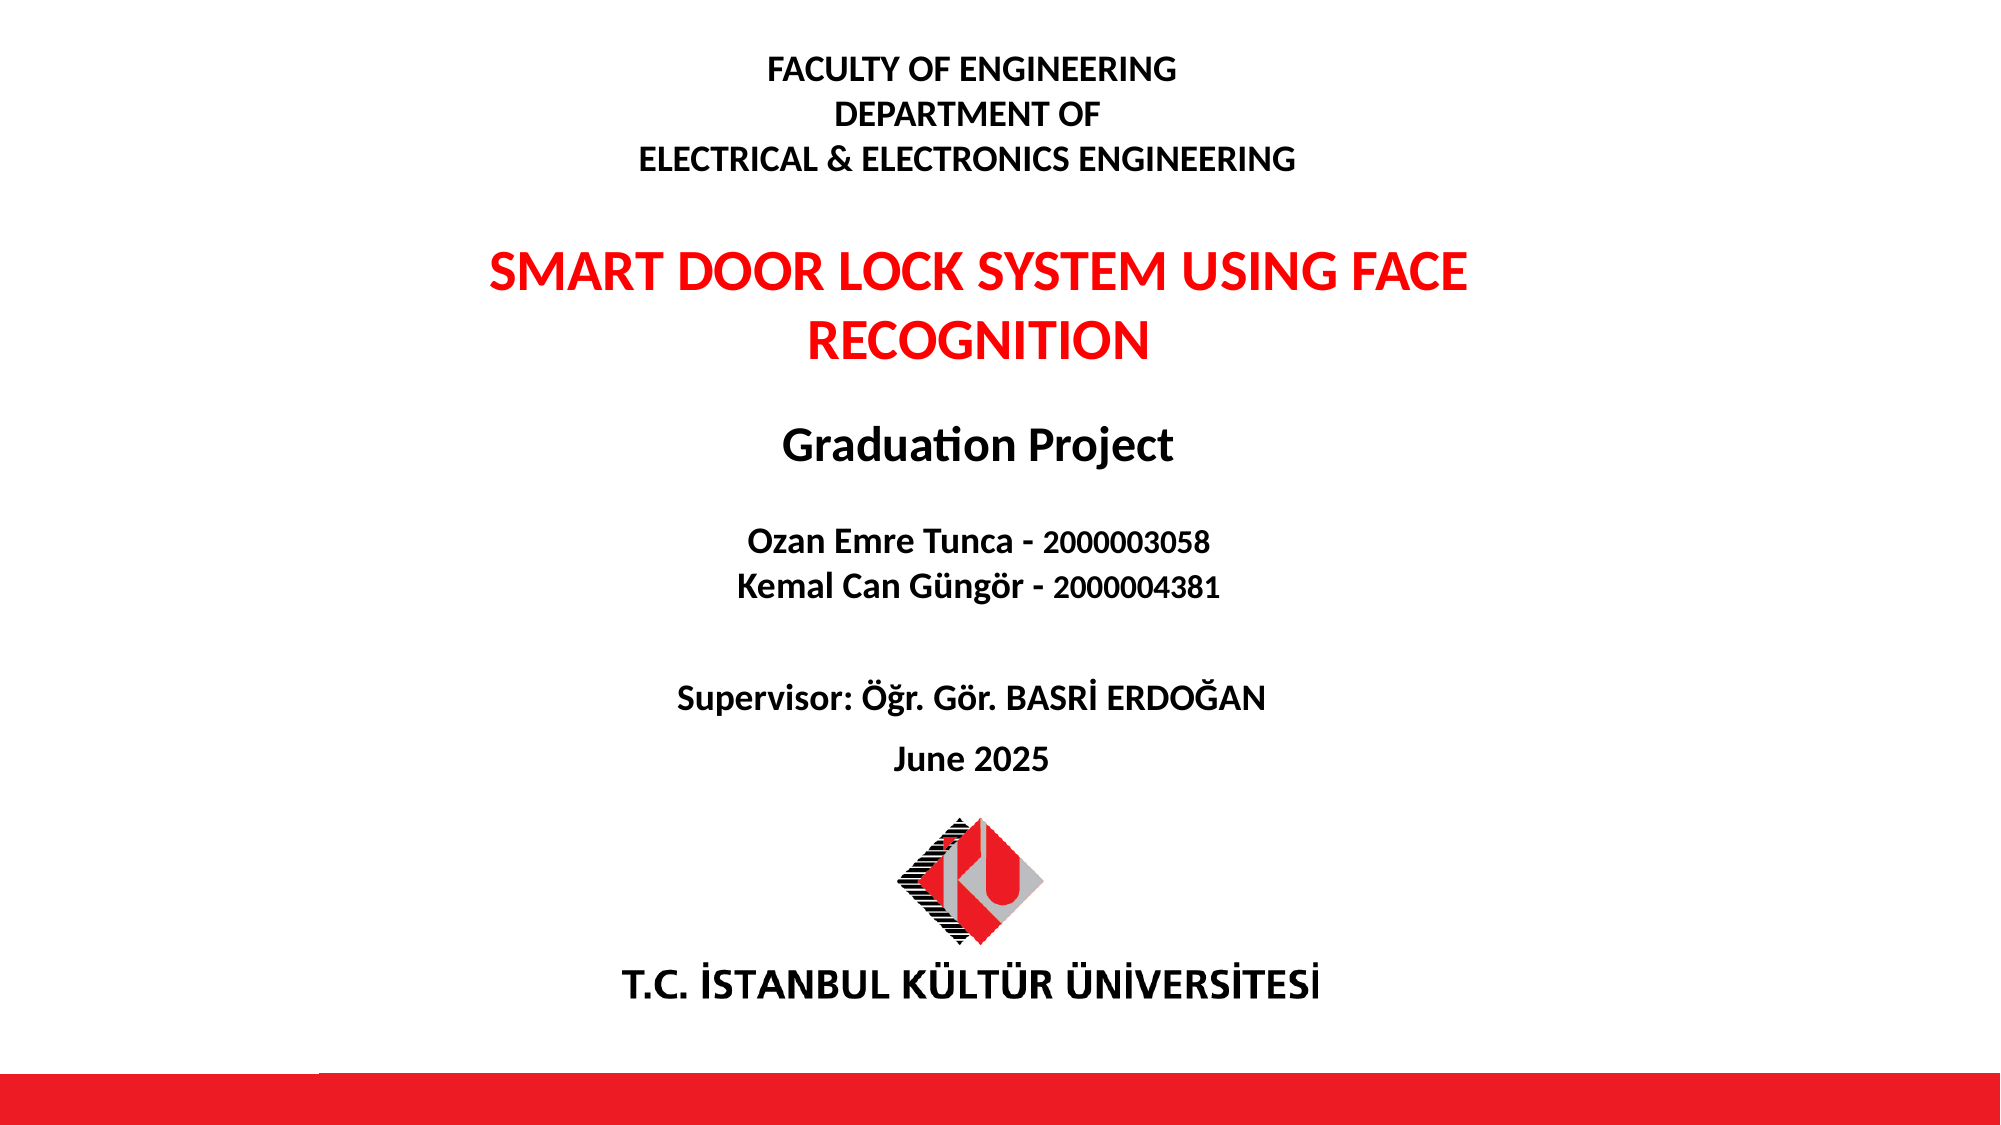

FACULTY OF ENGINEERING
DEPARTMENT OF
ELECTRICAL & ELECTRONICS ENGINEERING
SMART DOOR LOCK SYSTEM USING FACE RECOGNITION

Graduation Project
Ozan Emre Tunca - 2000003058
Kemal Can Güngör - 2000004381
Supervisor: Öğr. Gör. BASRİ ERDOĞAN
June 2025